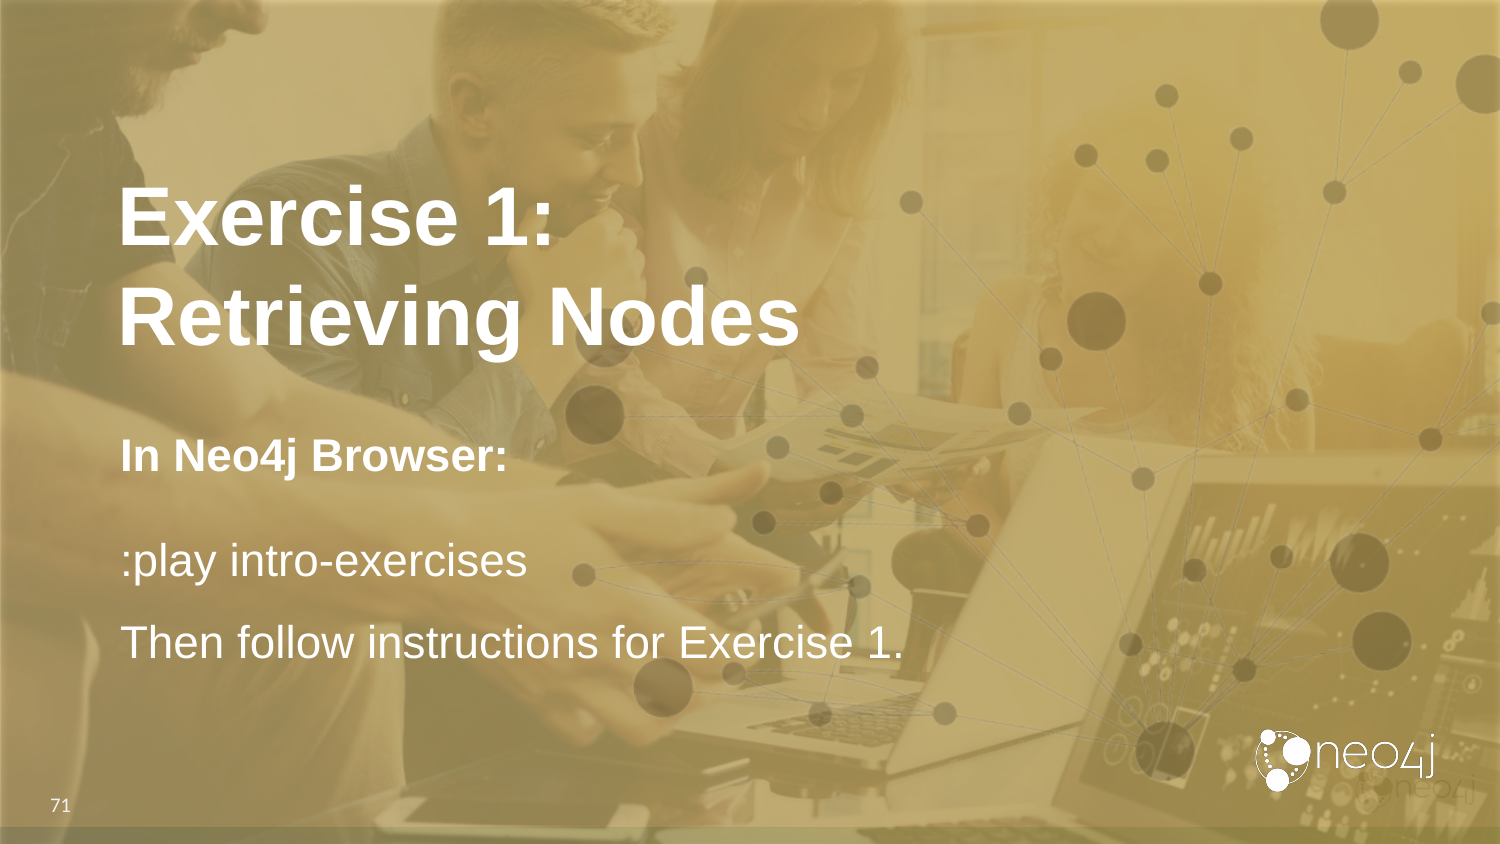

# Exercise 1:
Retrieving Nodes
In Neo4j Browser:
:play intro-exercises
Then follow instructions for Exercise 1.

71